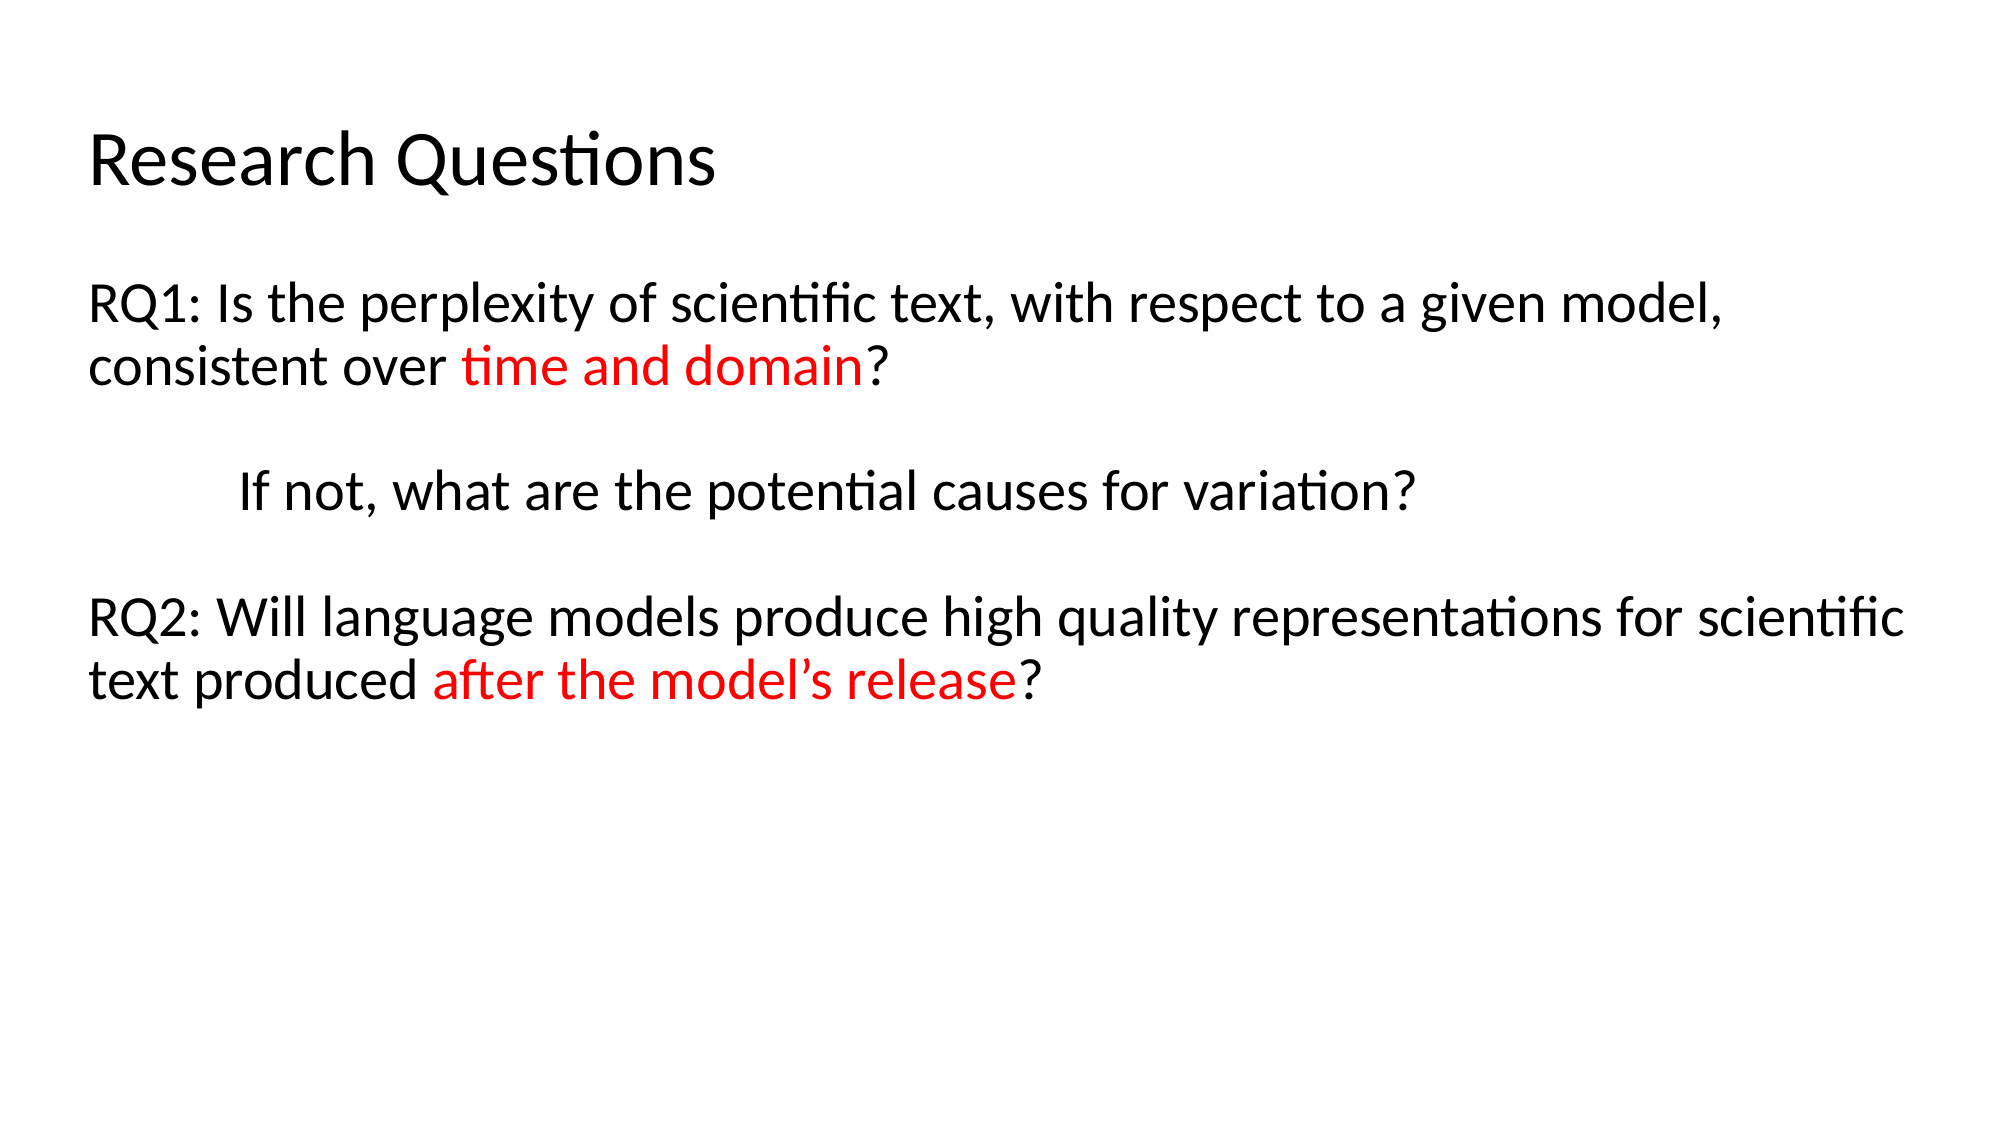

# Research Questions
RQ1: Is the perplexity of scientific text, with respect to a given model, consistent over time and domain?

	If not, what are the potential causes for variation?

RQ2: Will language models produce high quality representations for scientific text produced after the model’s release?